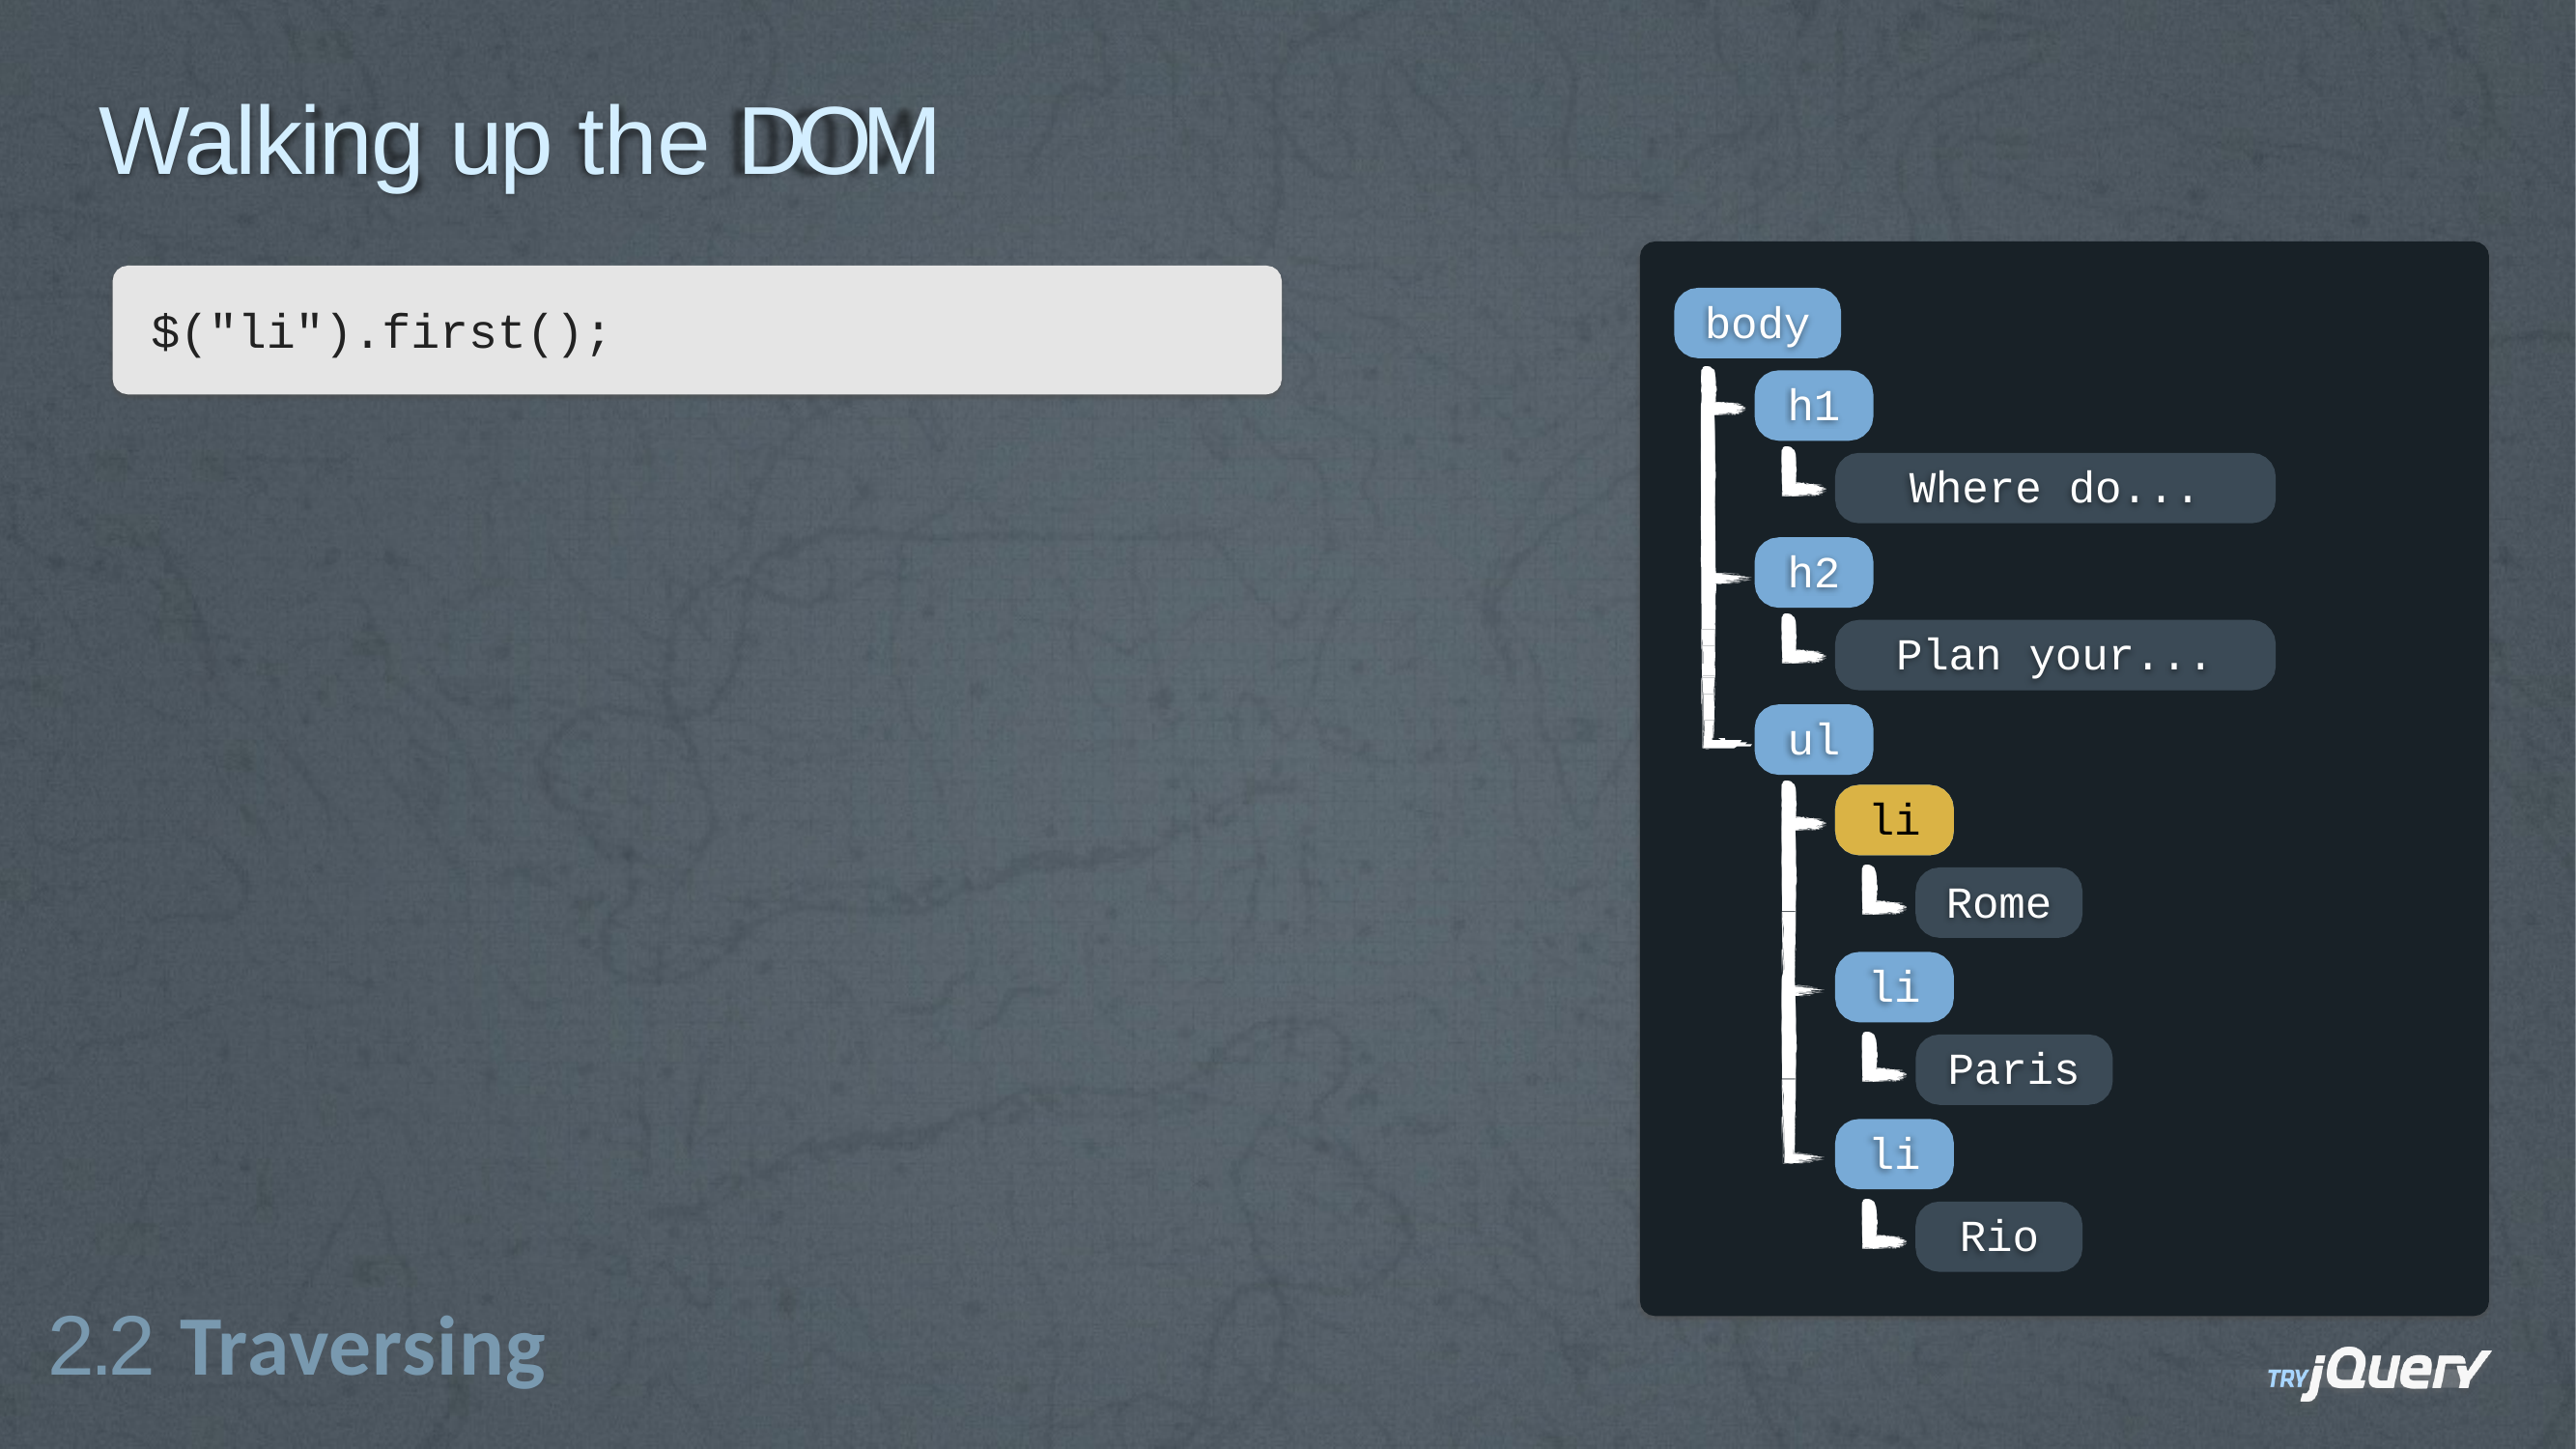

# Walking up the DOM

body
h1
$("li").first();

Where
do...

h2

Plan
your...

ul
li
Rome
li
Paris
li
Rio

2.2 Traversing